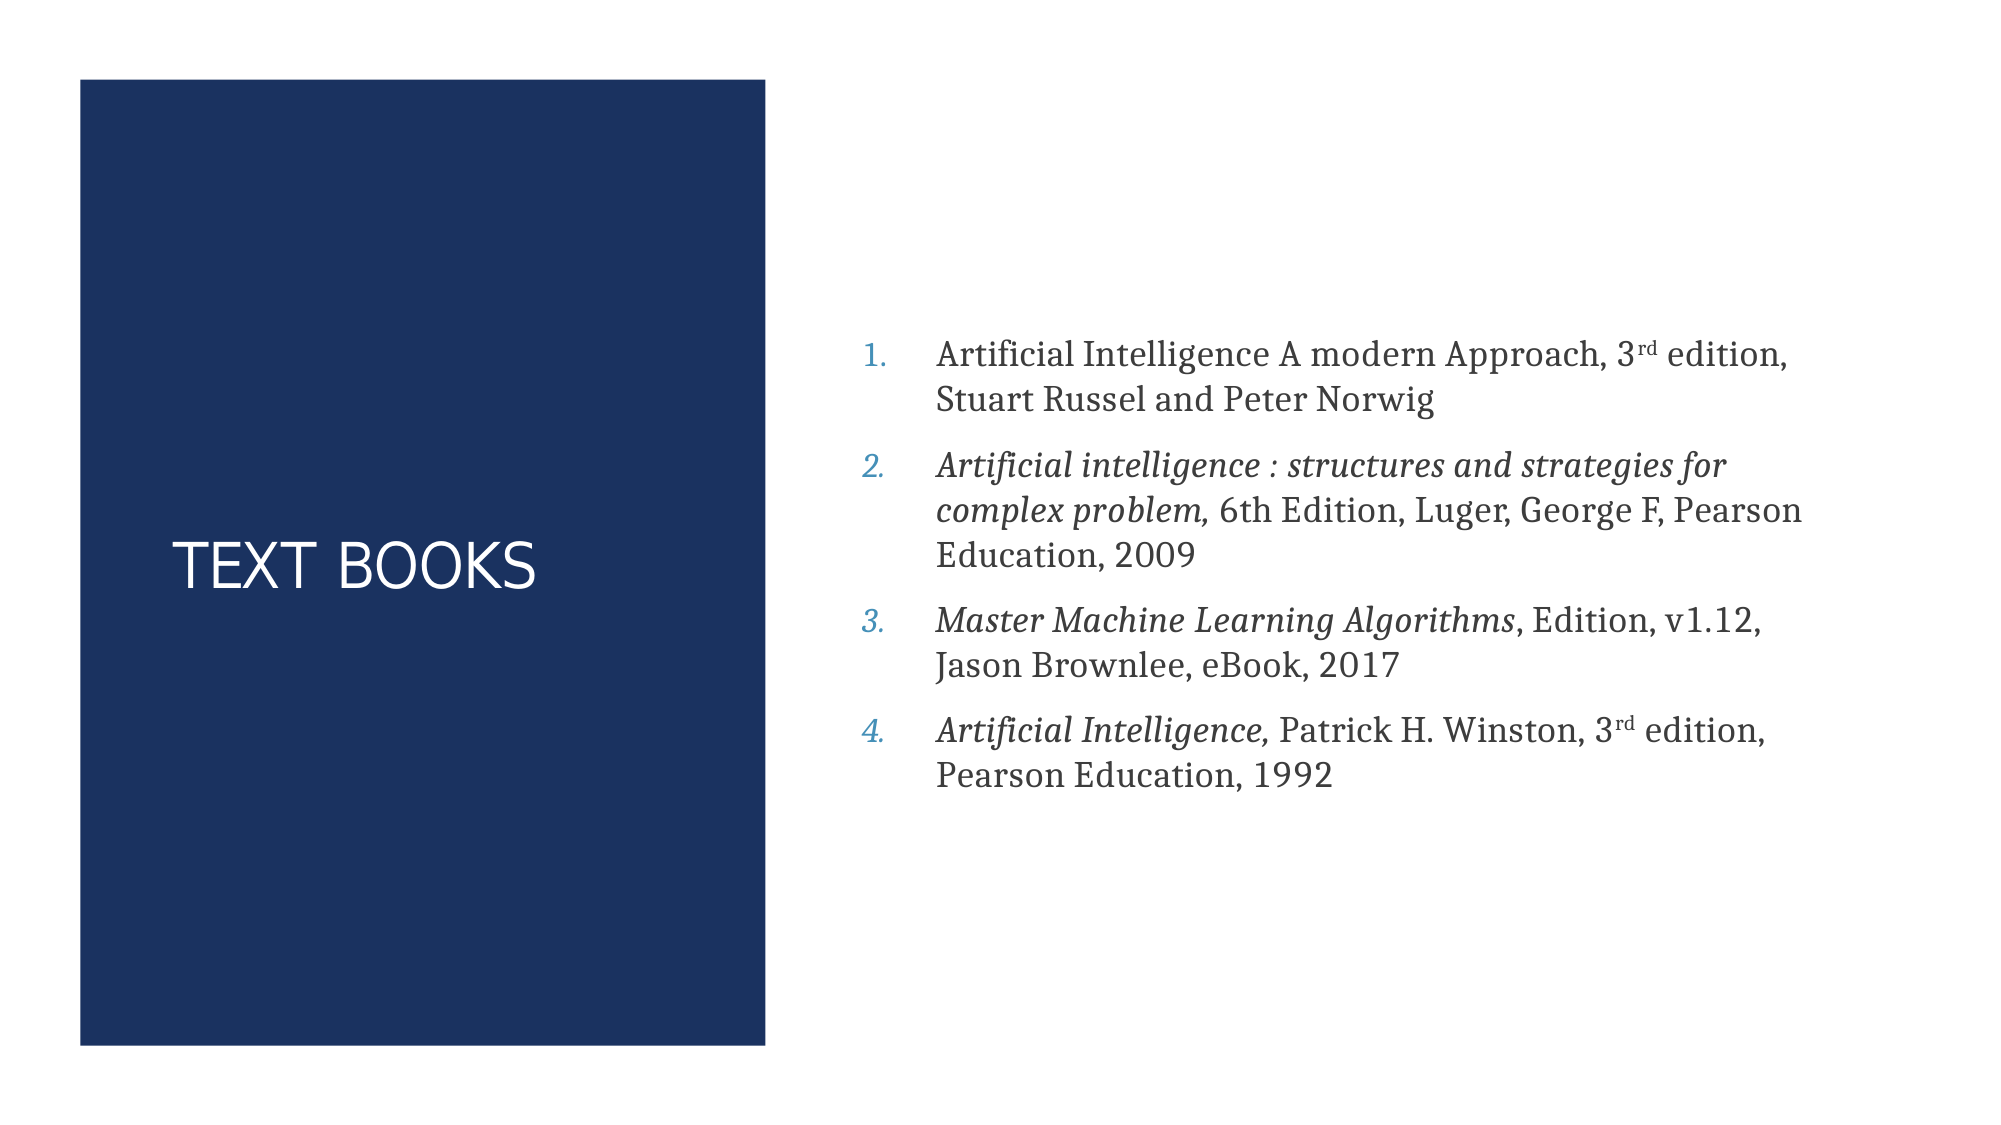

# Text books
Artificial Intelligence A modern Approach, 3rd edition, Stuart Russel and Peter Norwig
Artificial intelligence : structures and strategies for complex problem, 6th Edition, Luger, George F, Pearson Education, 2009
Master Machine Learning Algorithms, Edition, v1.12, Jason Brownlee, eBook, 2017
Artificial Intelligence, Patrick H. Winston, 3rd edition, Pearson Education, 1992